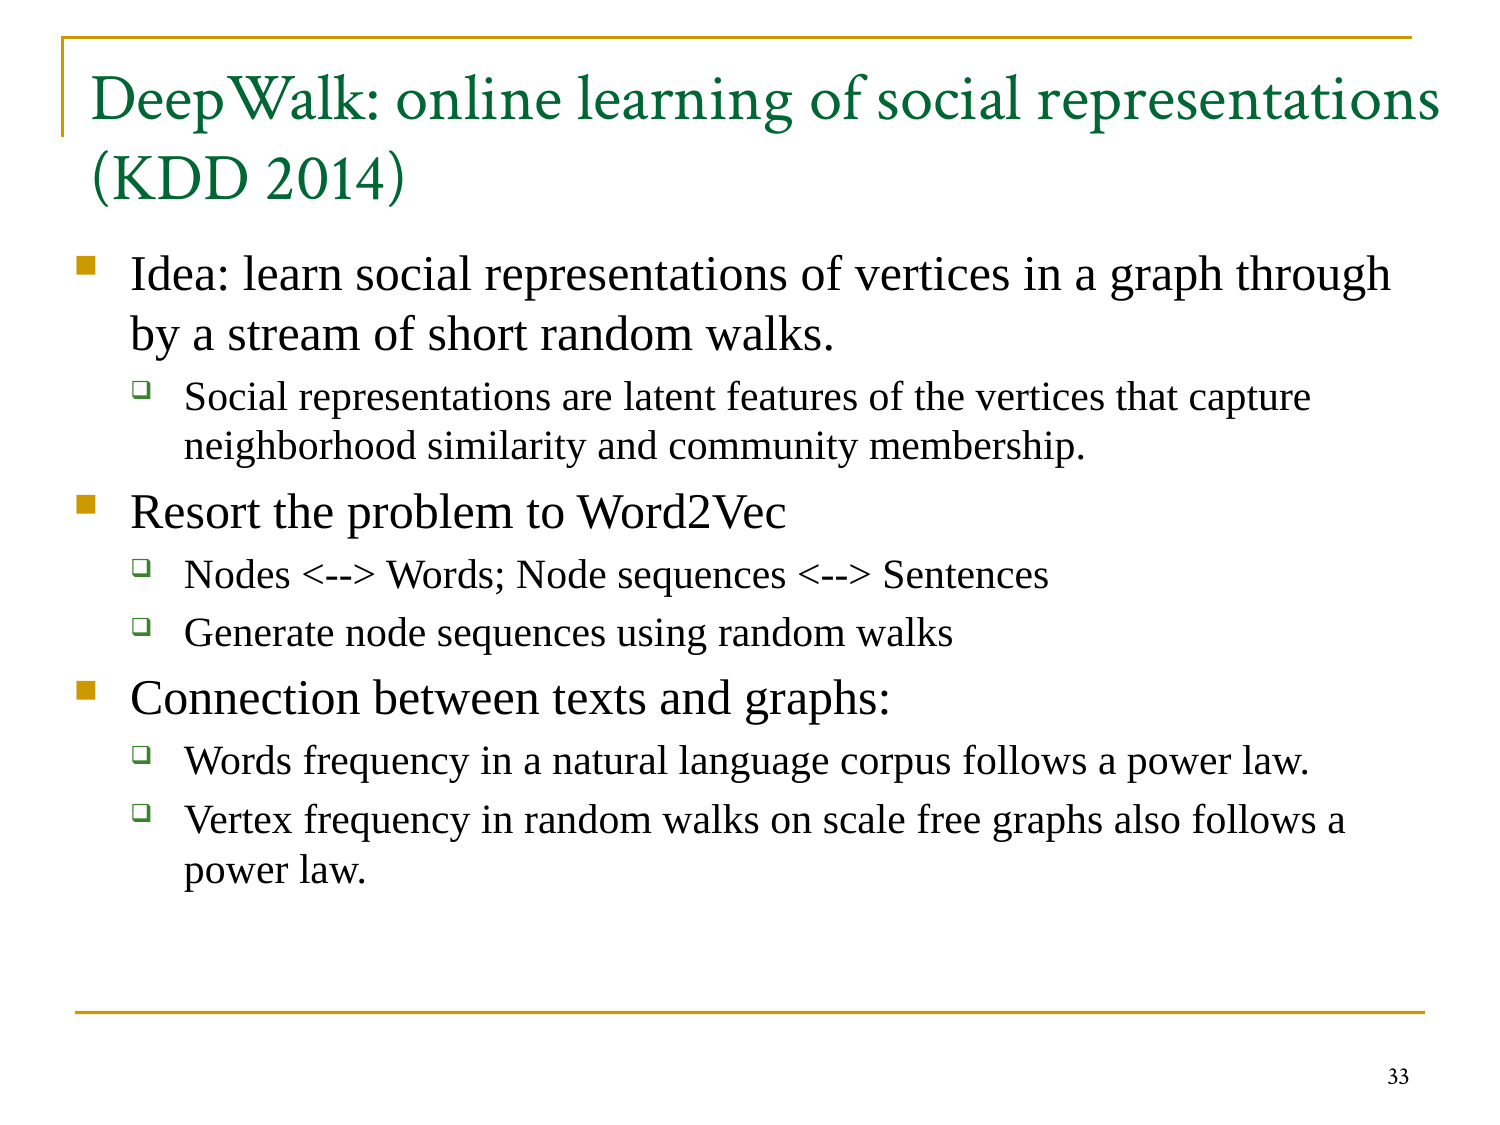

# DeepWalk: online learning of social representations (KDD 2014)
Idea: learn social representations of vertices in a graph through by a stream of short random walks.
Social representations are latent features of the vertices that capture neighborhood similarity and community membership.
Resort the problem to Word2Vec
Nodes <--> Words; Node sequences <--> Sentences
Generate node sequences using random walks
Connection between texts and graphs:
Words frequency in a natural language corpus follows a power law.
Vertex frequency in random walks on scale free graphs also follows a power law.
33